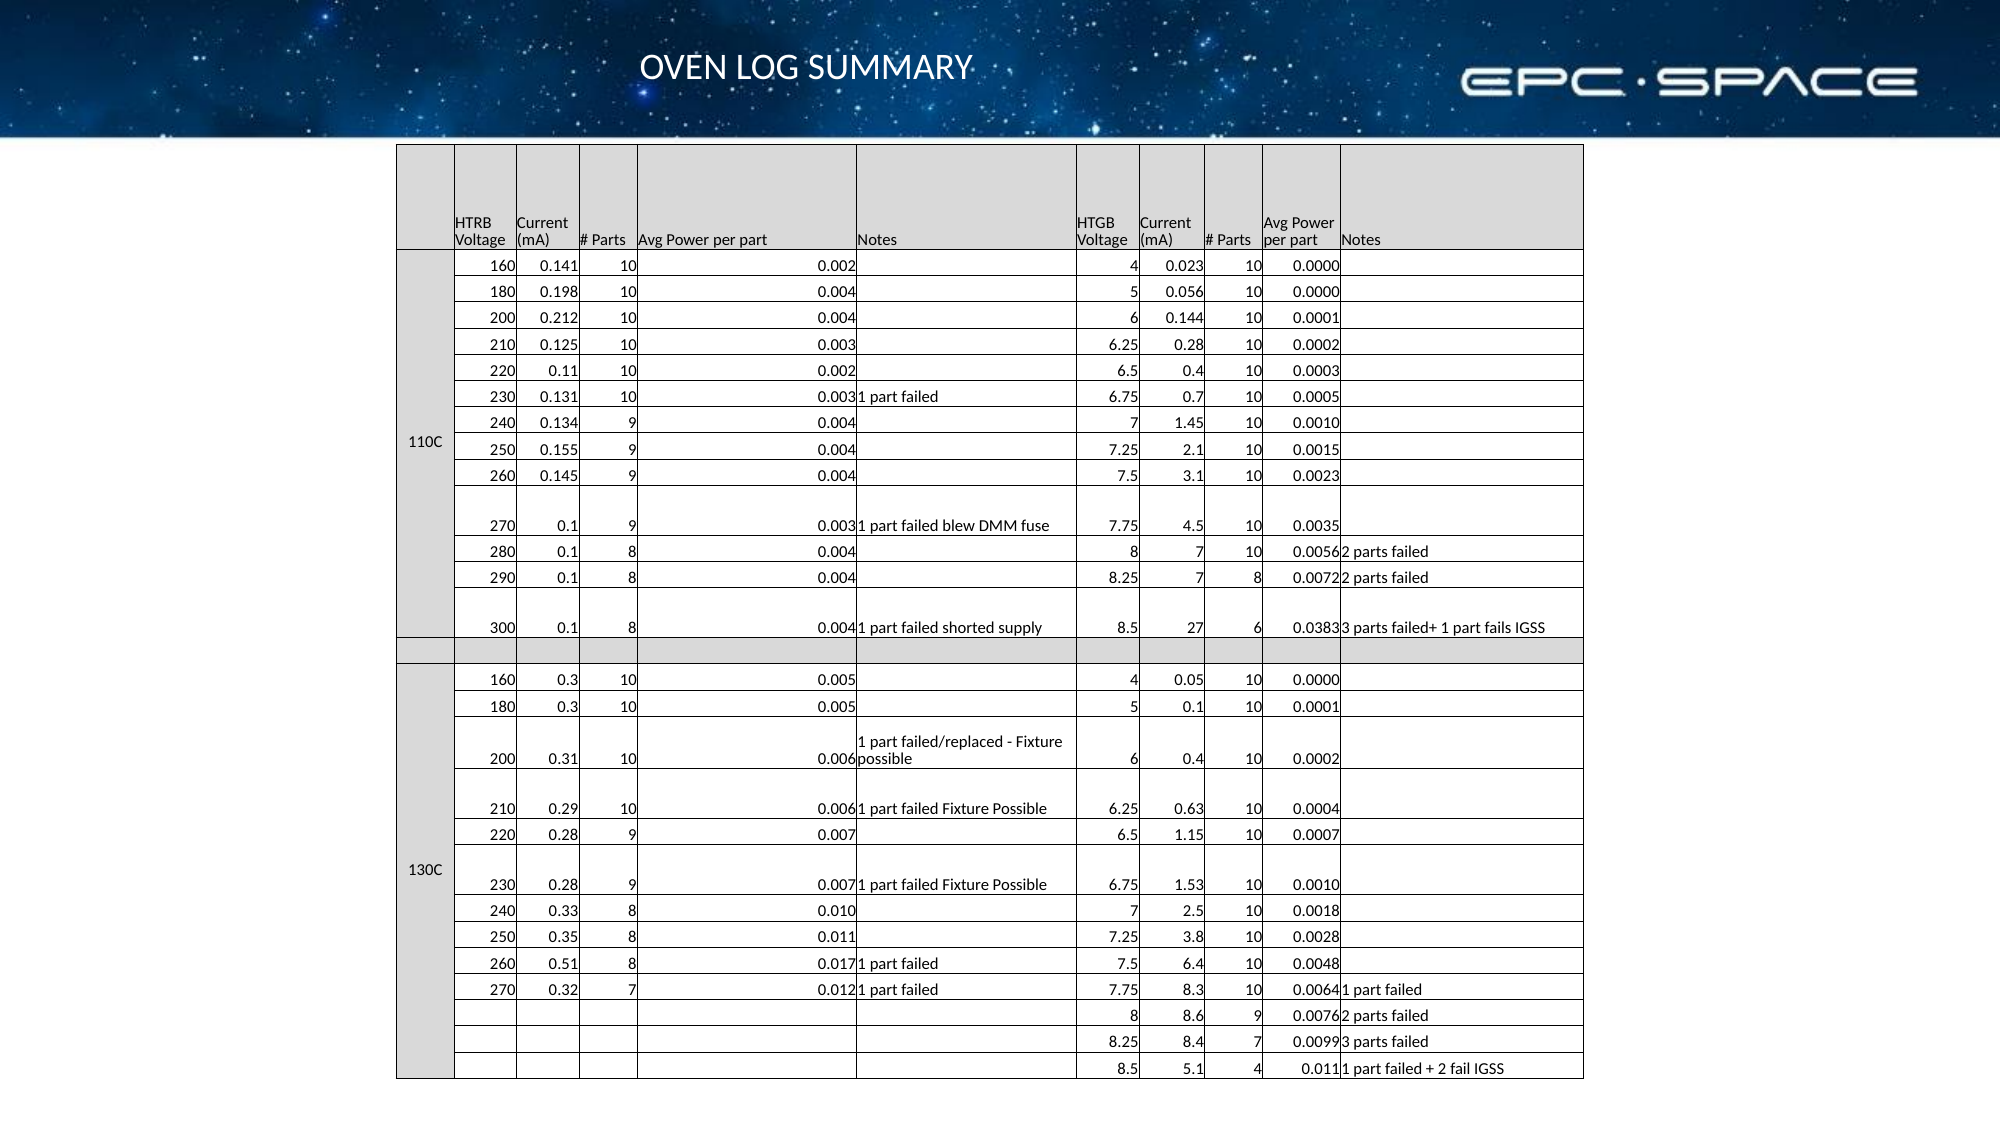

OVEN LOG SUMMARY
|  | HTRB Voltage | Current (mA) | # Parts | Avg Power per part | Notes | HTGB Voltage | Current (mA) | # Parts | Avg Power per part | Notes |
| --- | --- | --- | --- | --- | --- | --- | --- | --- | --- | --- |
| 110C | 160 | 0.141 | 10 | 0.002 |  | 4 | 0.023 | 10 | 0.0000 |  |
|  | 180 | 0.198 | 10 | 0.004 |  | 5 | 0.056 | 10 | 0.0000 |  |
|  | 200 | 0.212 | 10 | 0.004 |  | 6 | 0.144 | 10 | 0.0001 |  |
|  | 210 | 0.125 | 10 | 0.003 |  | 6.25 | 0.28 | 10 | 0.0002 |  |
|  | 220 | 0.11 | 10 | 0.002 |  | 6.5 | 0.4 | 10 | 0.0003 |  |
|  | 230 | 0.131 | 10 | 0.003 | 1 part failed | 6.75 | 0.7 | 10 | 0.0005 |  |
|  | 240 | 0.134 | 9 | 0.004 |  | 7 | 1.45 | 10 | 0.0010 |  |
|  | 250 | 0.155 | 9 | 0.004 |  | 7.25 | 2.1 | 10 | 0.0015 |  |
|  | 260 | 0.145 | 9 | 0.004 |  | 7.5 | 3.1 | 10 | 0.0023 |  |
|  | 270 | 0.1 | 9 | 0.003 | 1 part failed blew DMM fuse | 7.75 | 4.5 | 10 | 0.0035 |  |
|  | 280 | 0.1 | 8 | 0.004 |  | 8 | 7 | 10 | 0.0056 | 2 parts failed |
|  | 290 | 0.1 | 8 | 0.004 |  | 8.25 | 7 | 8 | 0.0072 | 2 parts failed |
|  | 300 | 0.1 | 8 | 0.004 | 1 part failed shorted supply | 8.5 | 27 | 6 | 0.0383 | 3 parts failed+ 1 part fails IGSS |
|  |  |  |  |  |  |  |  |  |  |  |
| 130C | 160 | 0.3 | 10 | 0.005 |  | 4 | 0.05 | 10 | 0.0000 |  |
|  | 180 | 0.3 | 10 | 0.005 |  | 5 | 0.1 | 10 | 0.0001 |  |
|  | 200 | 0.31 | 10 | 0.006 | 1 part failed/replaced - Fixture possible | 6 | 0.4 | 10 | 0.0002 |  |
|  | 210 | 0.29 | 10 | 0.006 | 1 part failed Fixture Possible | 6.25 | 0.63 | 10 | 0.0004 |  |
|  | 220 | 0.28 | 9 | 0.007 |  | 6.5 | 1.15 | 10 | 0.0007 |  |
|  | 230 | 0.28 | 9 | 0.007 | 1 part failed Fixture Possible | 6.75 | 1.53 | 10 | 0.0010 |  |
|  | 240 | 0.33 | 8 | 0.010 |  | 7 | 2.5 | 10 | 0.0018 |  |
|  | 250 | 0.35 | 8 | 0.011 |  | 7.25 | 3.8 | 10 | 0.0028 |  |
|  | 260 | 0.51 | 8 | 0.017 | 1 part failed | 7.5 | 6.4 | 10 | 0.0048 |  |
|  | 270 | 0.32 | 7 | 0.012 | 1 part failed | 7.75 | 8.3 | 10 | 0.0064 | 1 part failed |
|  |  |  |  |  |  | 8 | 8.6 | 9 | 0.0076 | 2 parts failed |
|  |  |  |  |  |  | 8.25 | 8.4 | 7 | 0.0099 | 3 parts failed |
|  |  |  |  |  |  | 8.5 | 5.1 | 4 | 0.011 | 1 part failed + 2 fail IGSS |